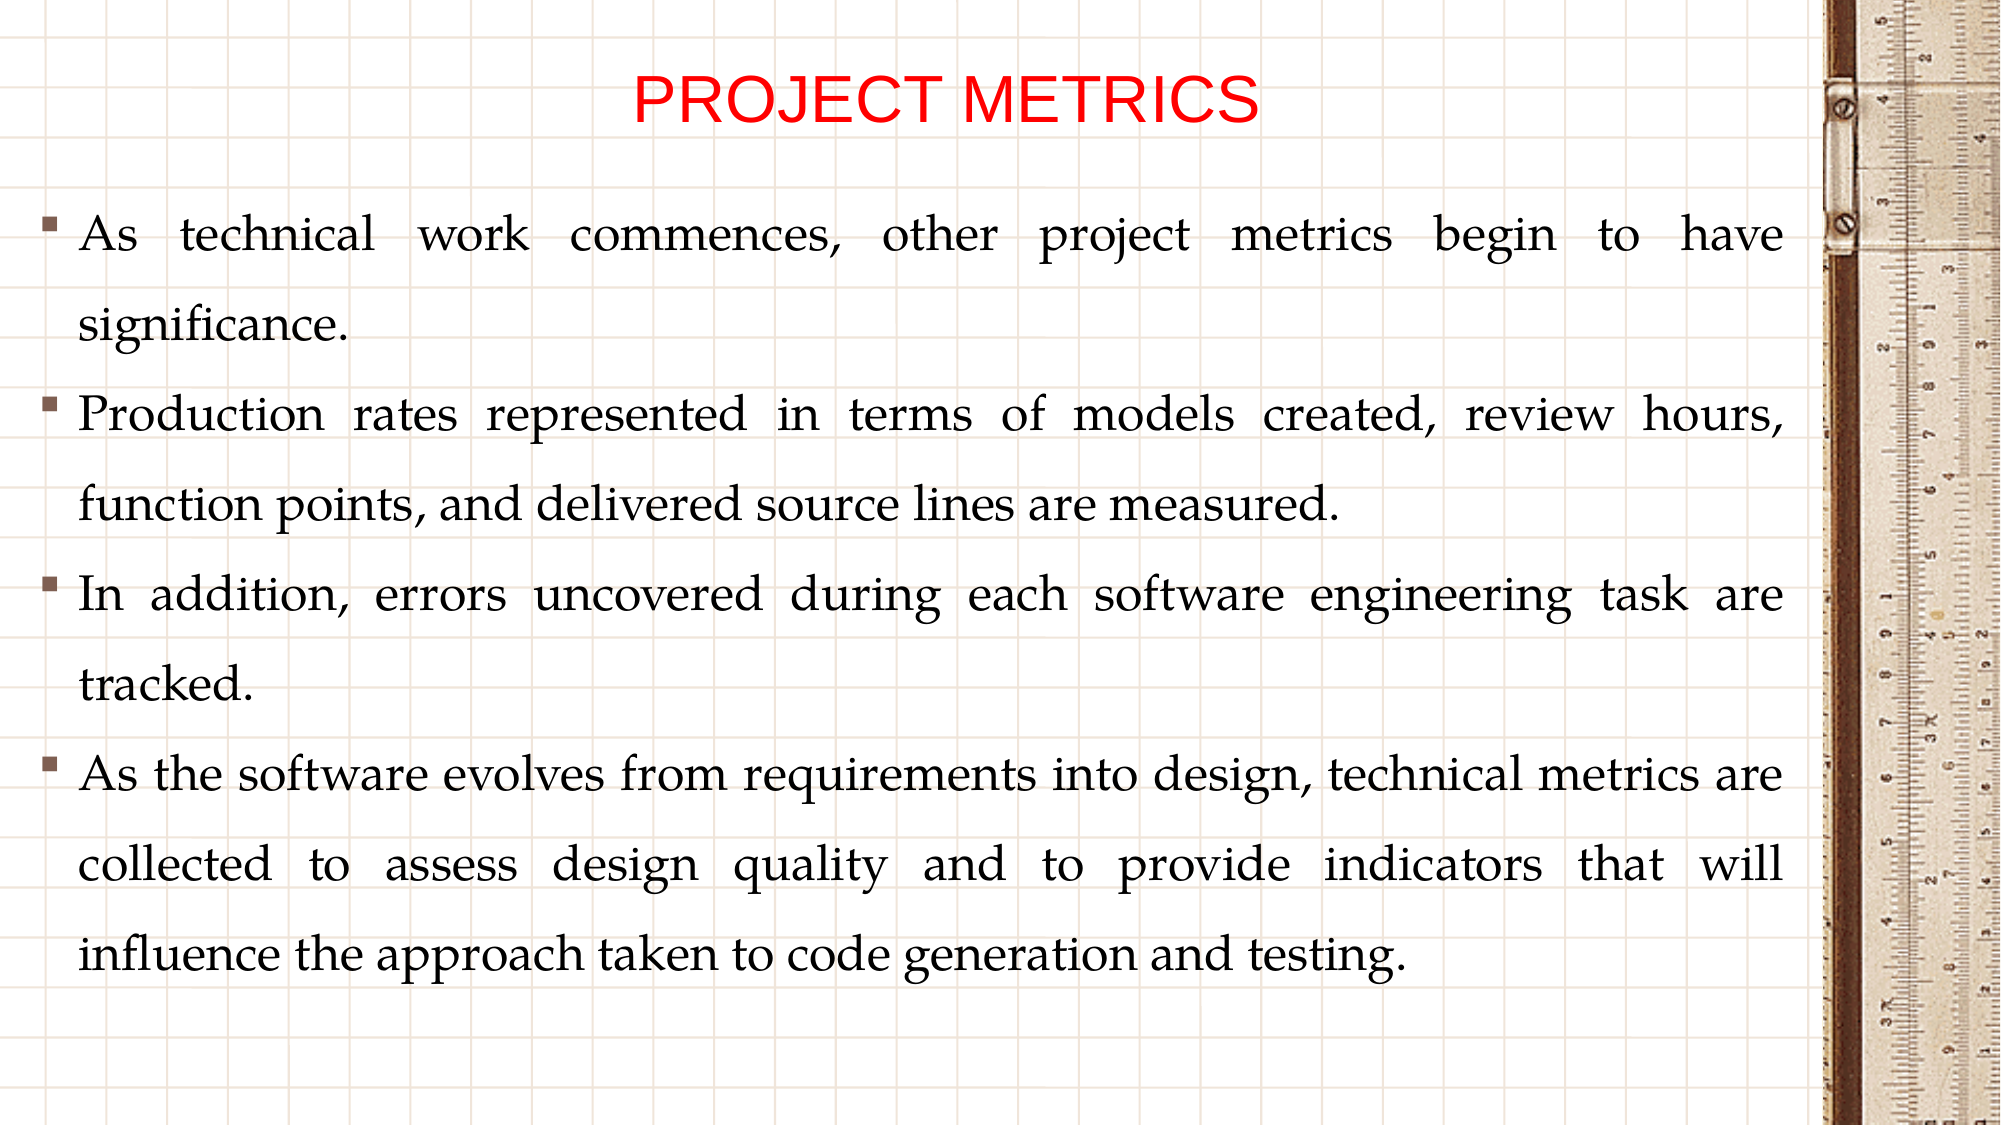

# PROJECT METRICS
As technical work commences, other project metrics begin to have significance.
Production rates represented in terms of models created, review hours, function points, and delivered source lines are measured.
In addition, errors uncovered during each software engineering task are tracked.
As the software evolves from requirements into design, technical metrics are collected to assess design quality and to provide indicators that will influence the approach taken to code generation and testing.